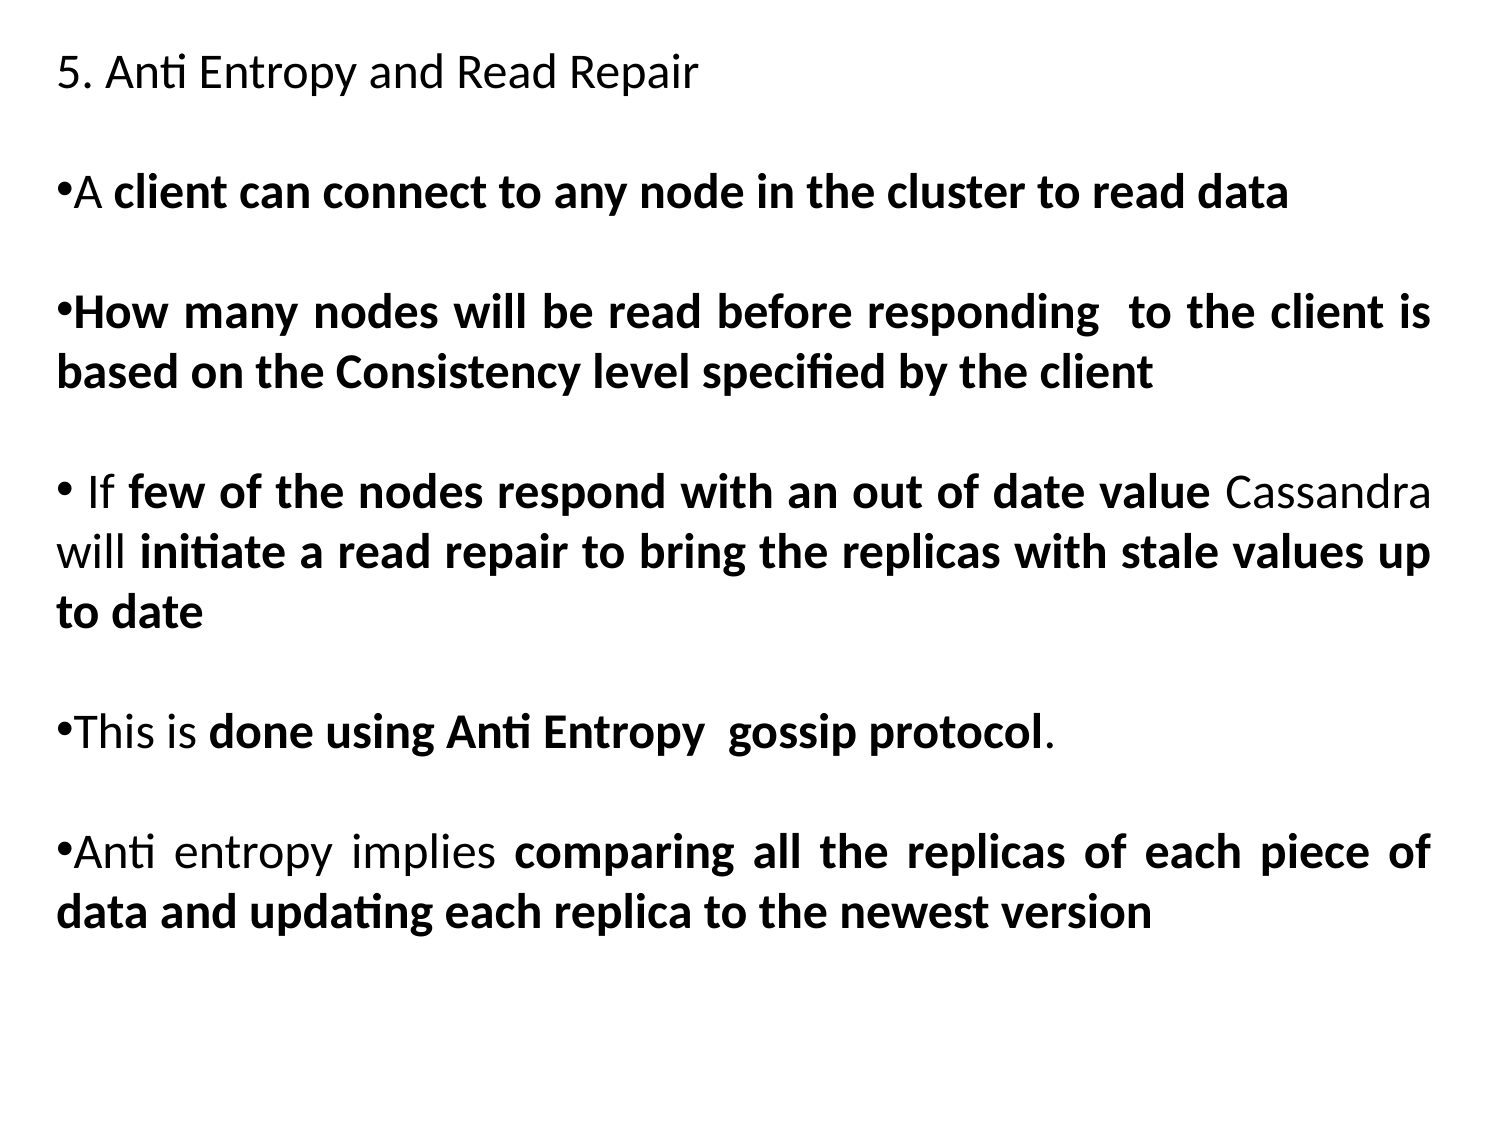

5. Anti Entropy and Read Repair

A client can connect to any node in the cluster to read data

How many nodes will be read before responding  to the client is based on the Consistency level specified by the client

 If few of the nodes respond with an out of date value Cassandra will initiate a read repair to bring the replicas with stale values up to date

This is done using Anti Entropy  gossip protocol.

Anti entropy implies comparing all the replicas of each piece of data and updating each replica to the newest version